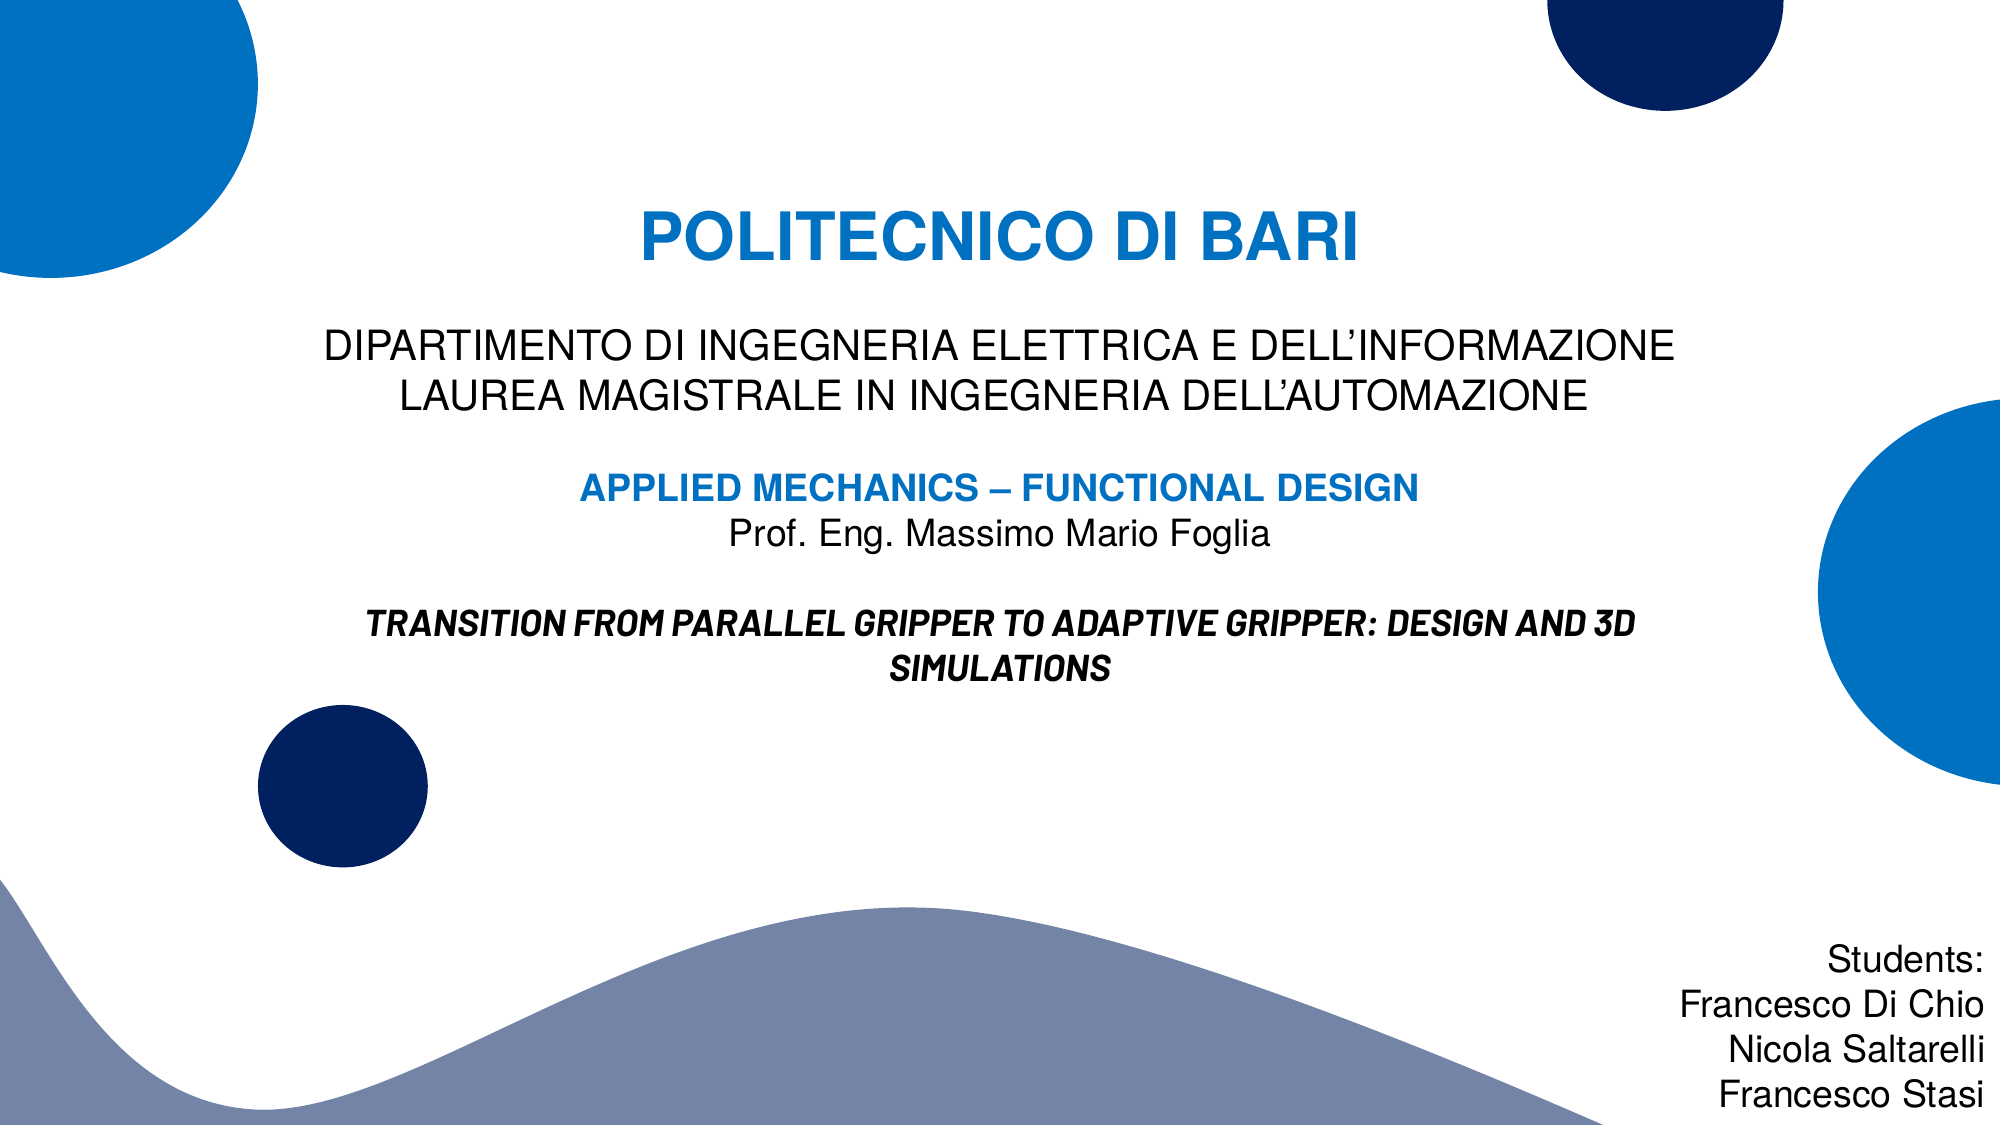

POLITECNICO DI BARI

DIPARTIMENTO DI INGEGNERIA ELETTRICA E DELL’INFORMAZIONE
LAUREA MAGISTRALE IN INGEGNERIA DELL’AUTOMAZIONE

APPLIED MECHANICS – FUNCTIONAL DESIGN
Prof. Eng. Massimo Mario Foglia

TRANSITION FROM PARALLEL GRIPPER TO ADAPTIVE GRIPPER: DESIGN AND 3D SIMULATIONS

Students:
Francesco Di Chio
Nicola Saltarelli
Francesco Stasi